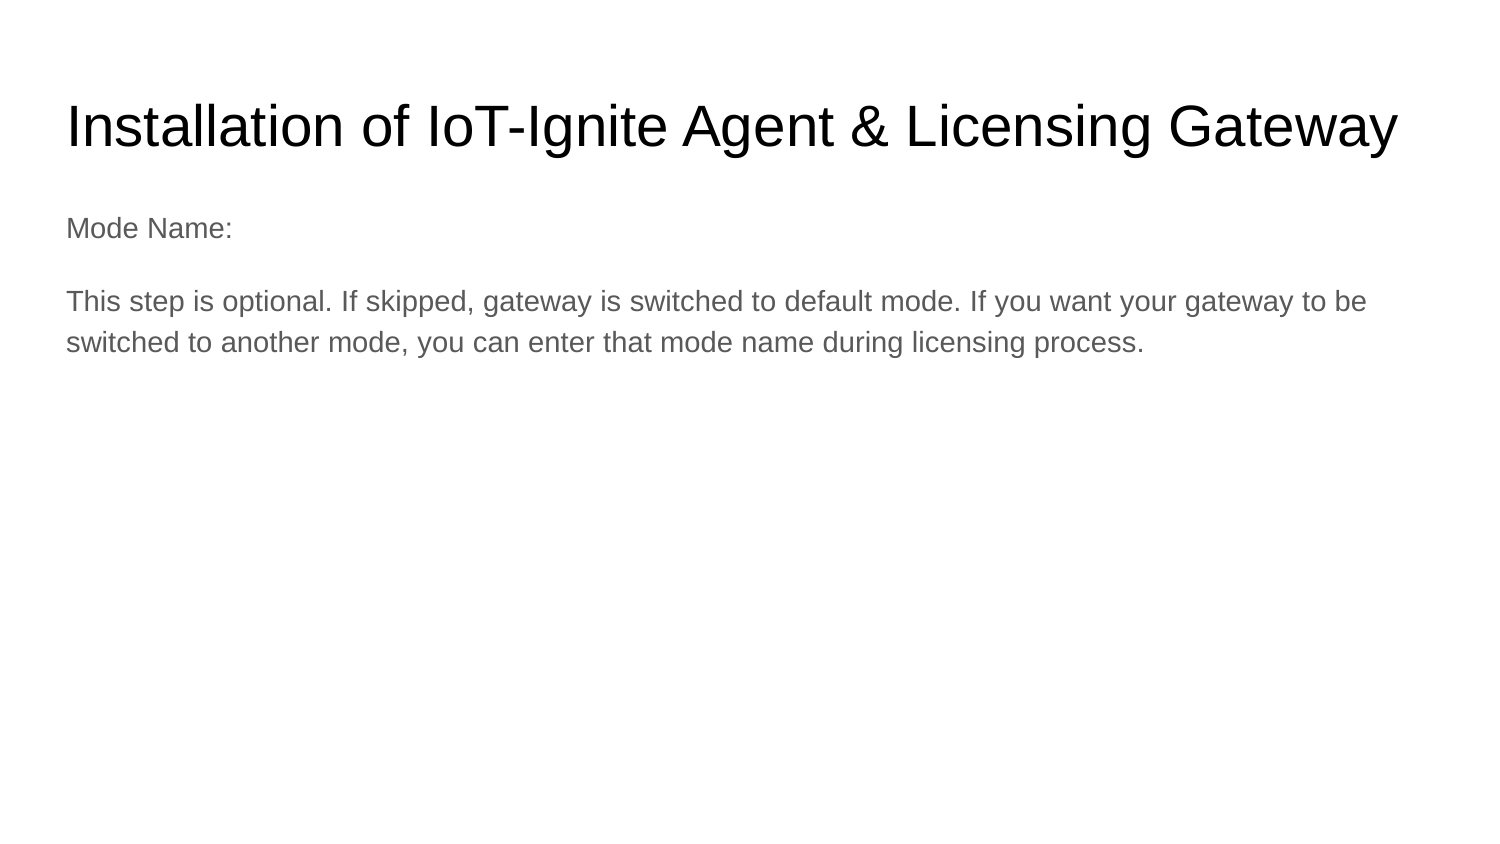

# Installation of IoT-Ignite Agent & Licensing Gateway

Mode Name:
This step is optional. If skipped, gateway is switched to default mode. If you want your gateway to be switched to another mode, you can enter that mode name during licensing process.